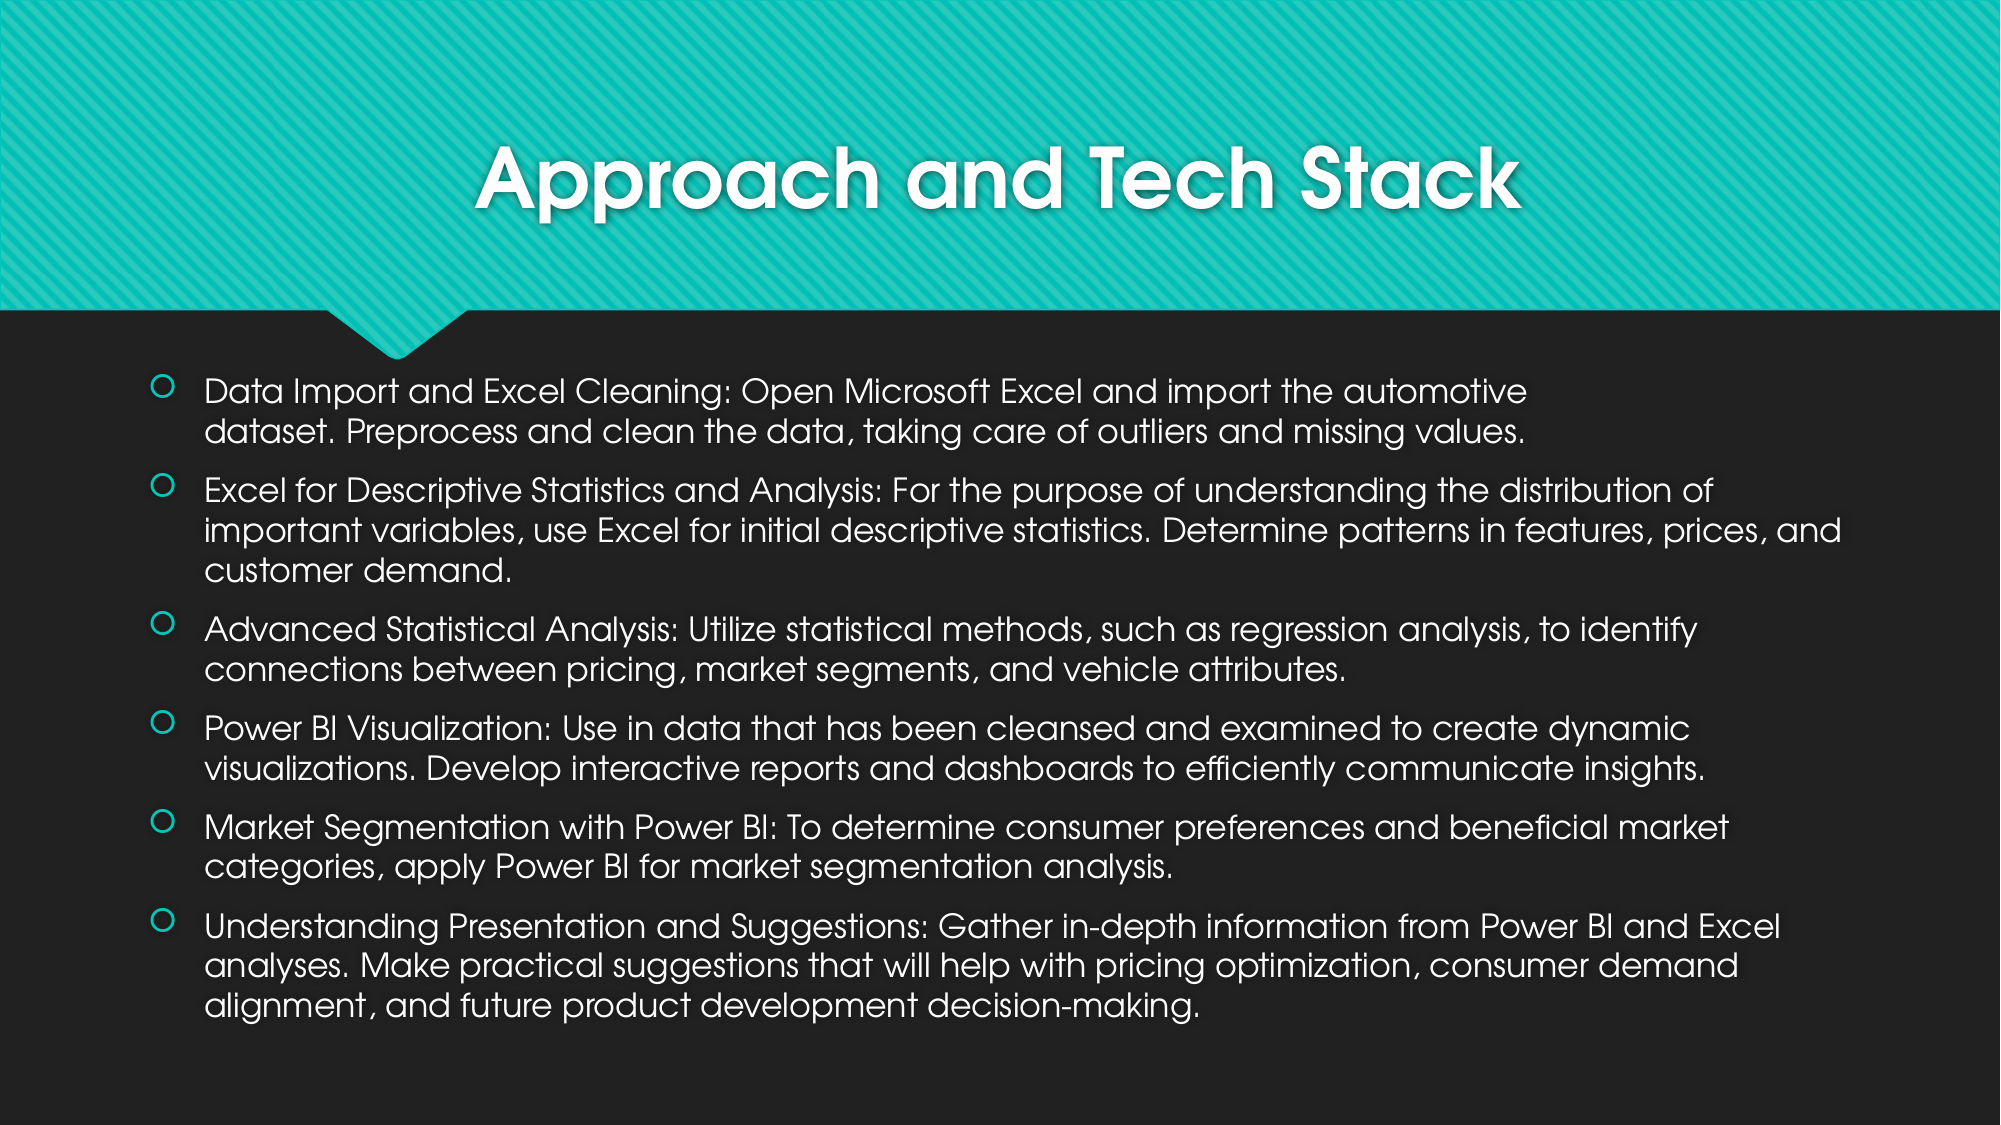

# Approach and Tech Stack
Data Import and Excel Cleaning: Open Microsoft Excel and import the automotive dataset. Preprocess and clean the data, taking care of outliers and missing values.
Excel for Descriptive Statistics and Analysis: For the purpose of understanding the distribution of important variables, use Excel for initial descriptive statistics. Determine patterns in features, prices, and customer demand.
Advanced Statistical Analysis: Utilize statistical methods, such as regression analysis, to identify connections between pricing, market segments, and vehicle attributes.
Power BI Visualization: Use in data that has been cleansed and examined to create dynamic visualizations. Develop interactive reports and dashboards to efficiently communicate insights.
Market Segmentation with Power BI: To determine consumer preferences and beneficial market categories, apply Power BI for market segmentation analysis.
Understanding Presentation and Suggestions: Gather in-depth information from Power BI and Excel analyses. Make practical suggestions that will help with pricing optimization, consumer demand alignment, and future product development decision-making.